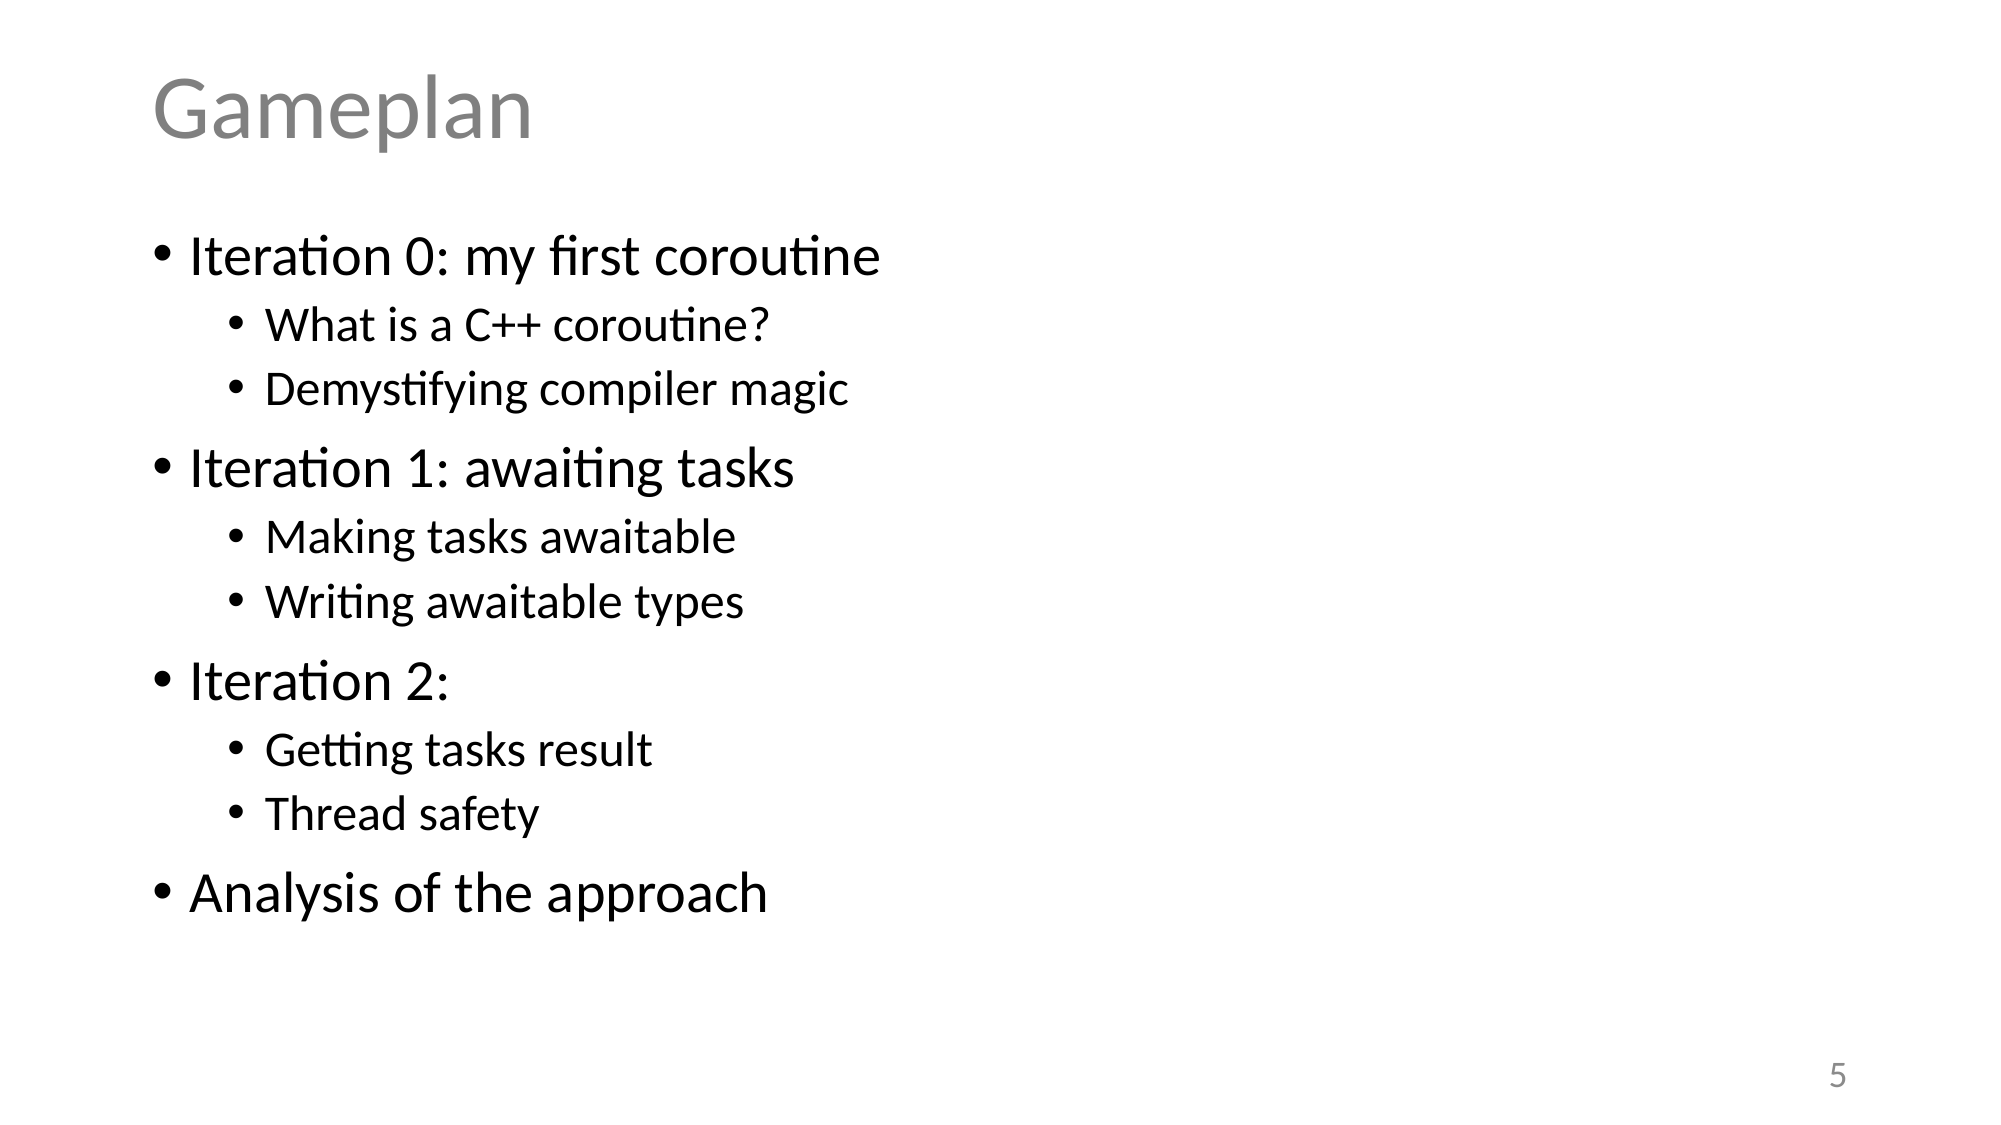

# Gameplan
Iteration 0: my first coroutine
What is a C++ coroutine?
Demystifying compiler magic
Iteration 1: awaiting tasks
Making tasks awaitable
Writing awaitable types
Iteration 2:
Getting tasks result
Thread safety
Analysis of the approach
5